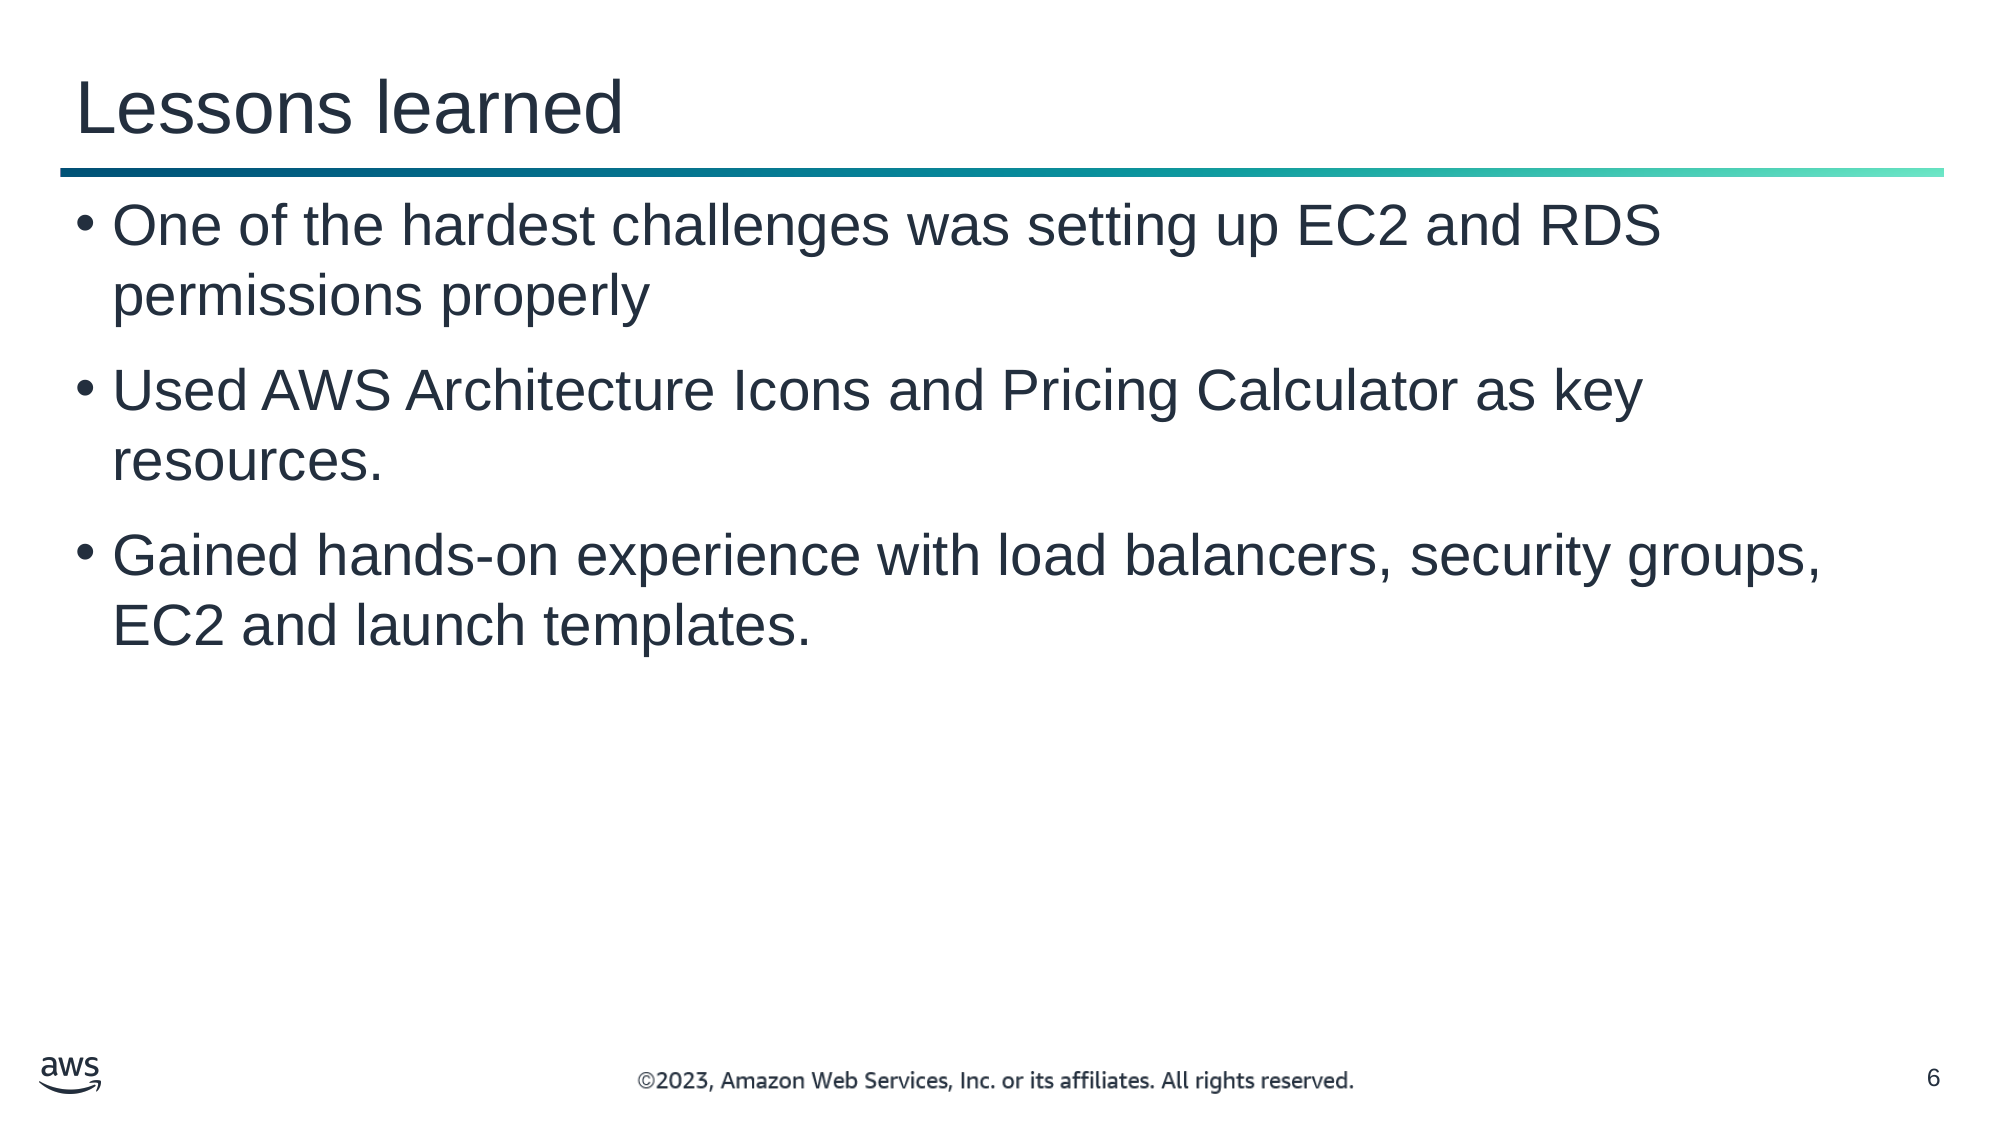

Lessons learned
One of the hardest challenges was setting up EC2 and RDS permissions properly
Used AWS Architecture Icons and Pricing Calculator as key resources.
Gained hands-on experience with load balancers, security groups, EC2 and launch templates.
6